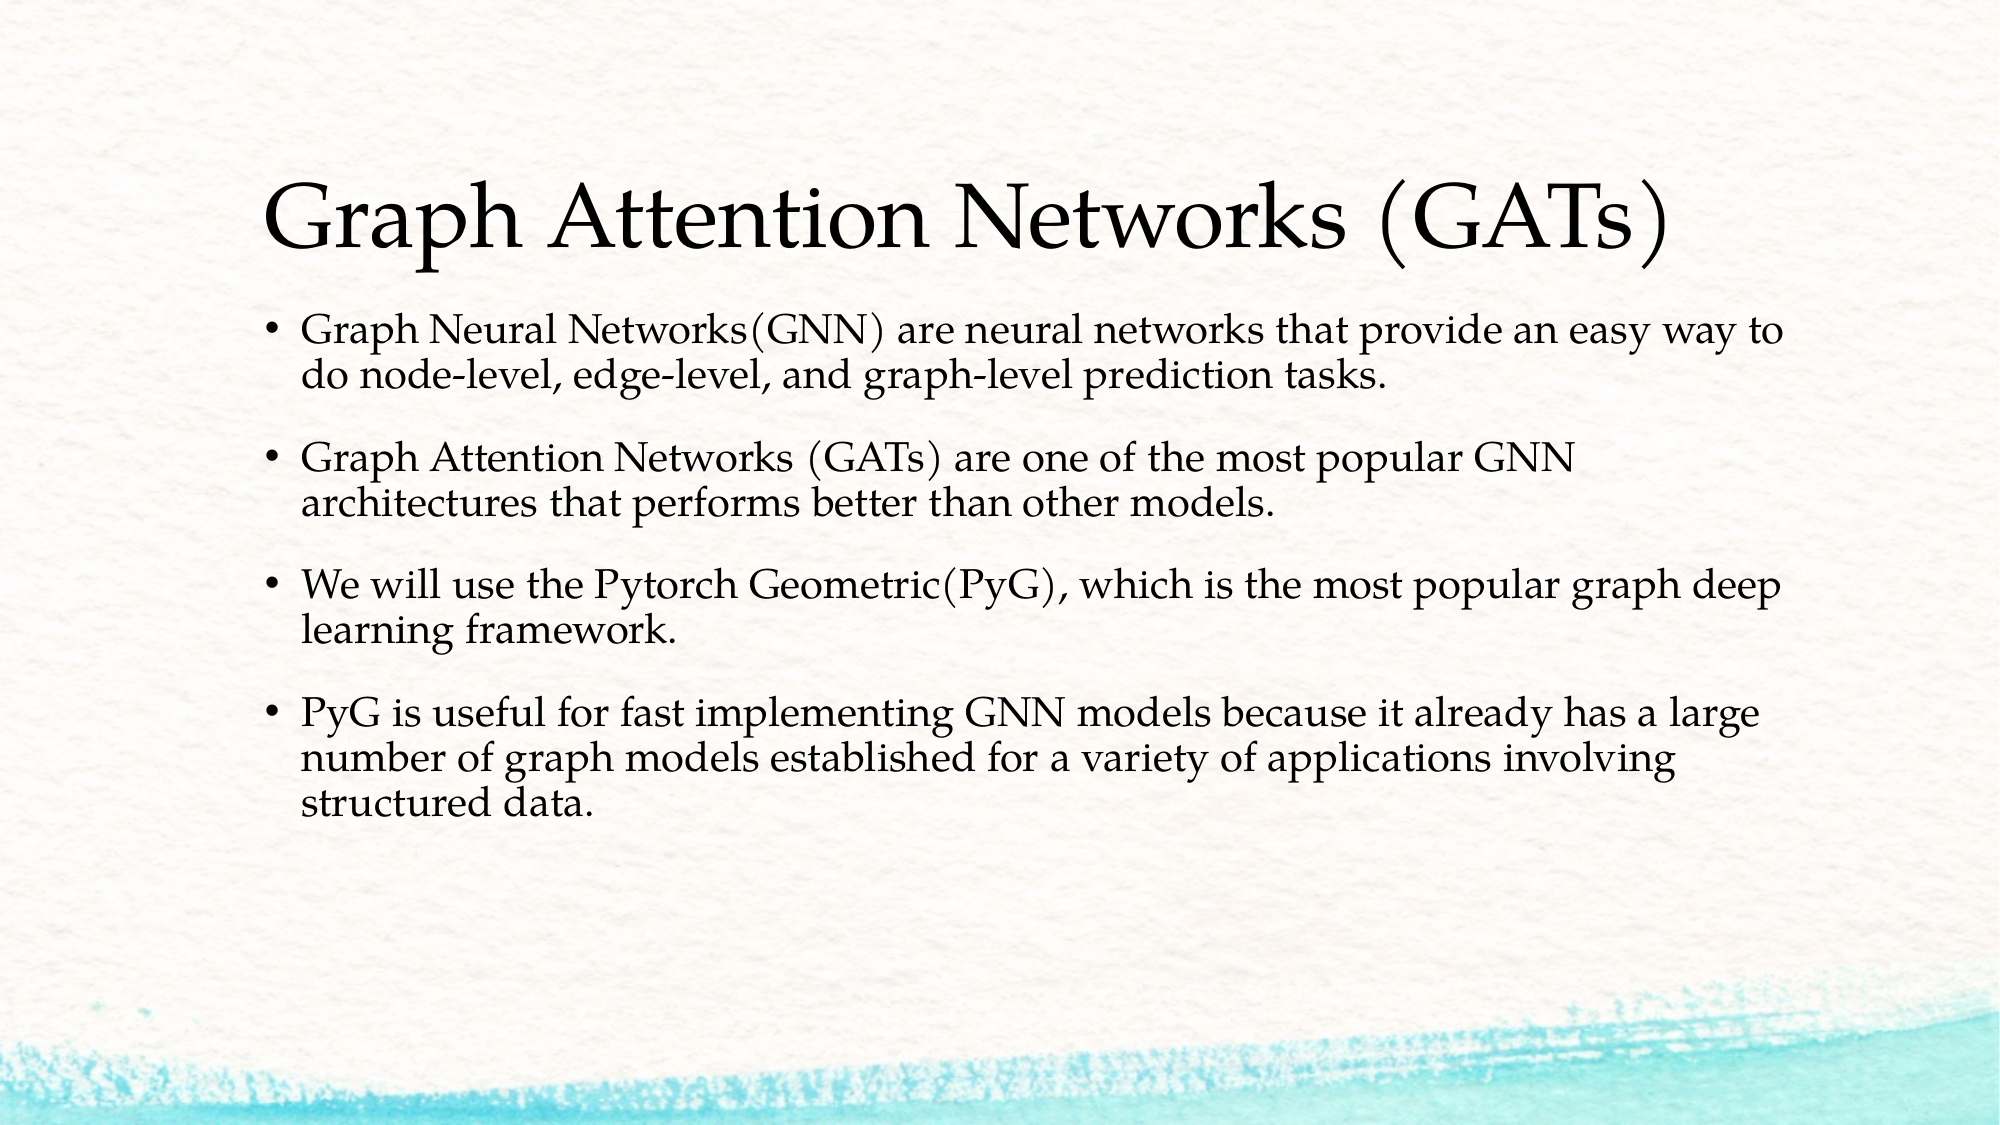

# Graph Attention Networks (GATs)
Graph Neural Networks(GNN) are neural networks that provide an easy way to do node-level, edge-level, and graph-level prediction tasks.
Graph Attention Networks (GATs) are one of the most popular GNN architectures that performs better than other models.
We will use the Pytorch Geometric(PyG), which is the most popular graph deep learning framework.
PyG is useful for fast implementing GNN models because it already has a large number of graph models established for a variety of applications involving structured data.